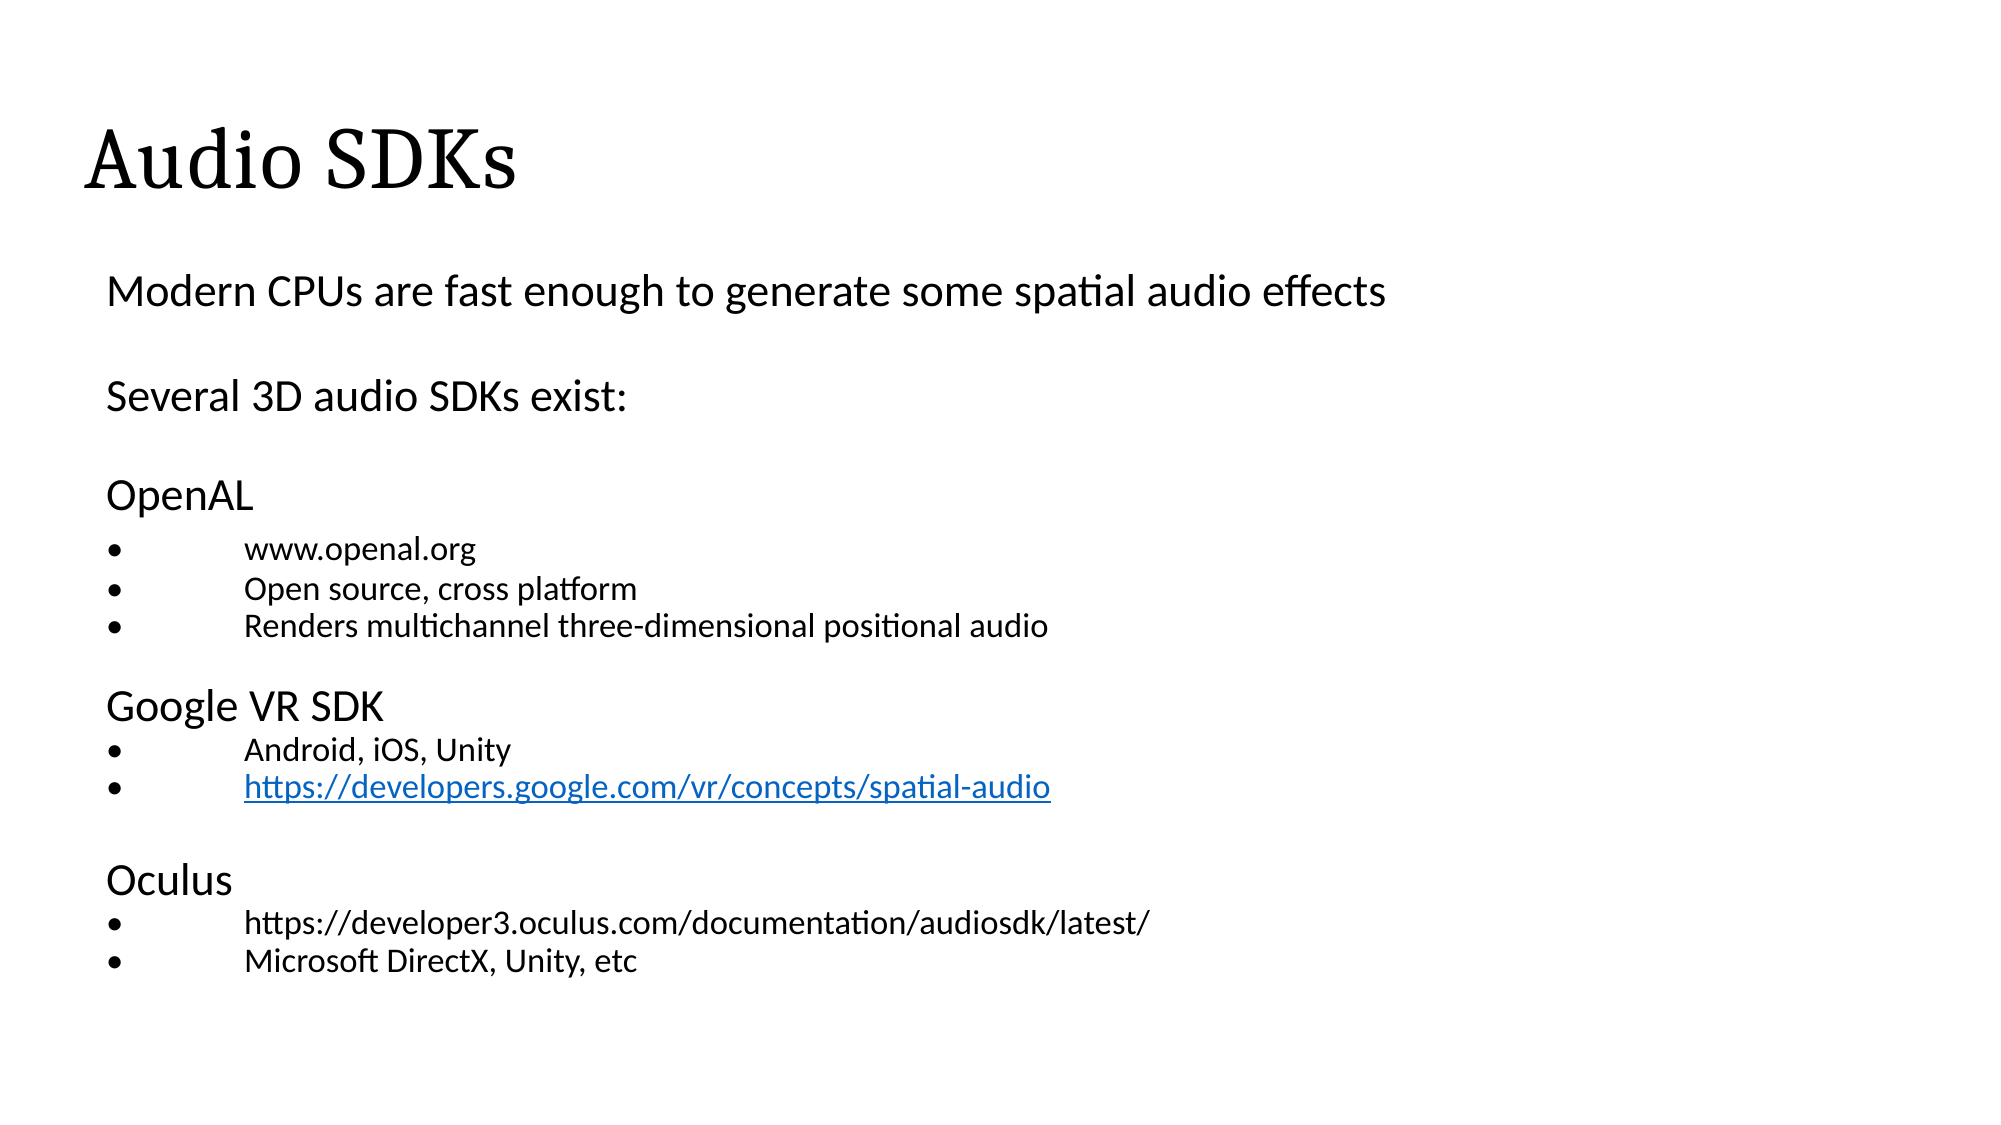

# Audio SDKs
Modern CPUs are fast enough to generate some spatial audio effects
Several 3D audio SDKs exist:
OpenAL
•	www.openal.org
•	Open source, cross platform
•	Renders multichannel three-dimensional positional audio
Google VR SDK
•	Android, iOS, Unity
•	https://developers.google.com/vr/concepts/spatial-audio
Oculus
•	https://developer3.oculus.com/documentation/audiosdk/latest/
•	Microsoft DirectX, Unity, etc